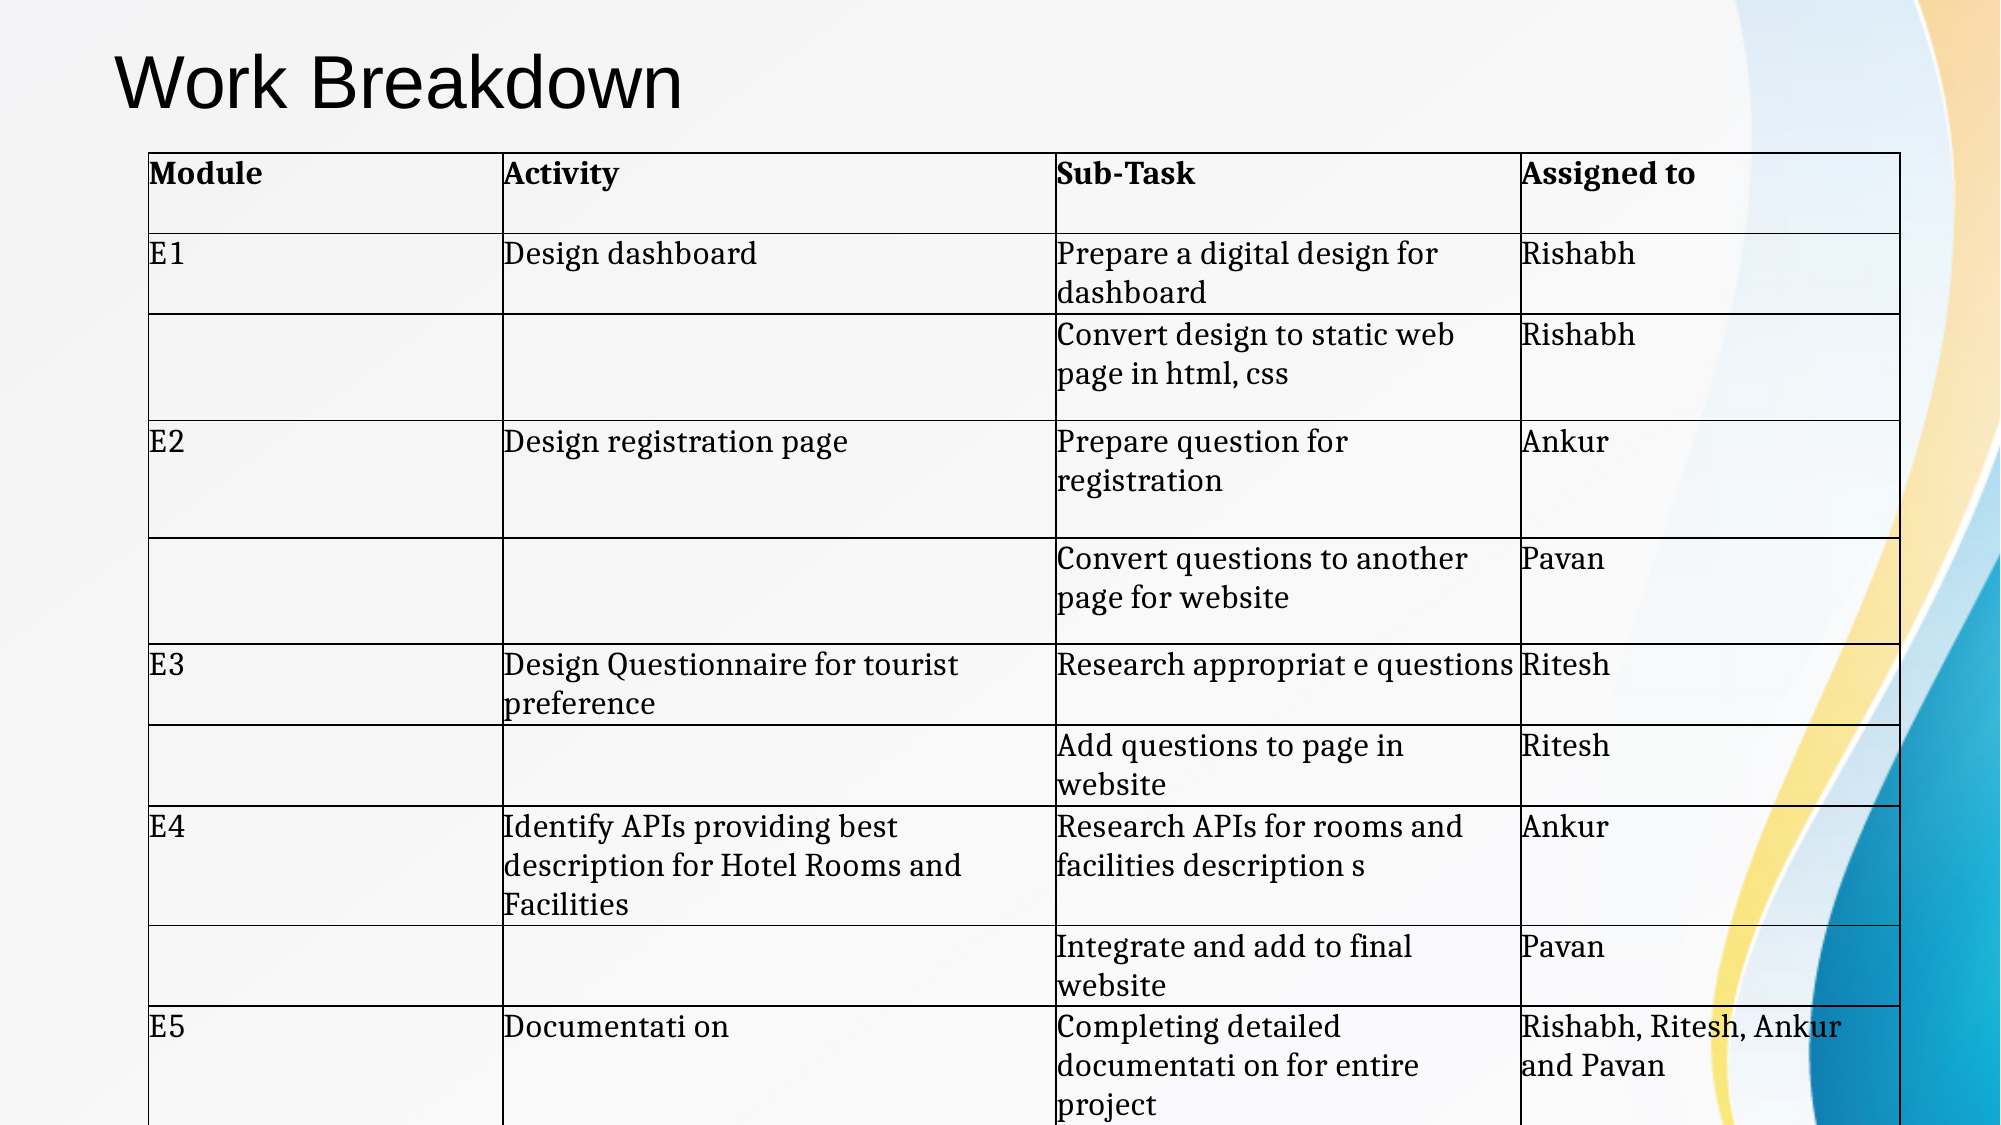

# Work Breakdown
| Module | Activity | Sub-Task | Assigned to |
| --- | --- | --- | --- |
| E1 | Design dashboard | Prepare a digital design for dashboard | Rishabh |
|  |  | Convert design to static web page in html, css | Rishabh |
| E2 | Design registration page | Prepare question for registration | Ankur |
|  |  | Convert questions to another page for website | Pavan |
| E3 | Design Questionnaire for tourist preference | Research appropriat e questions | Ritesh |
|  |  | Add questions to page in website | Ritesh |
| E4 | Identify APIs providing best description for Hotel Rooms and Facilities | Research APIs for rooms and facilities description s | Ankur |
|  |  | Integrate and add to final website | Pavan |
| E5 | Documentati on | Completing detailed documentati on for entire project | Rishabh, Ritesh, Ankur and Pavan |